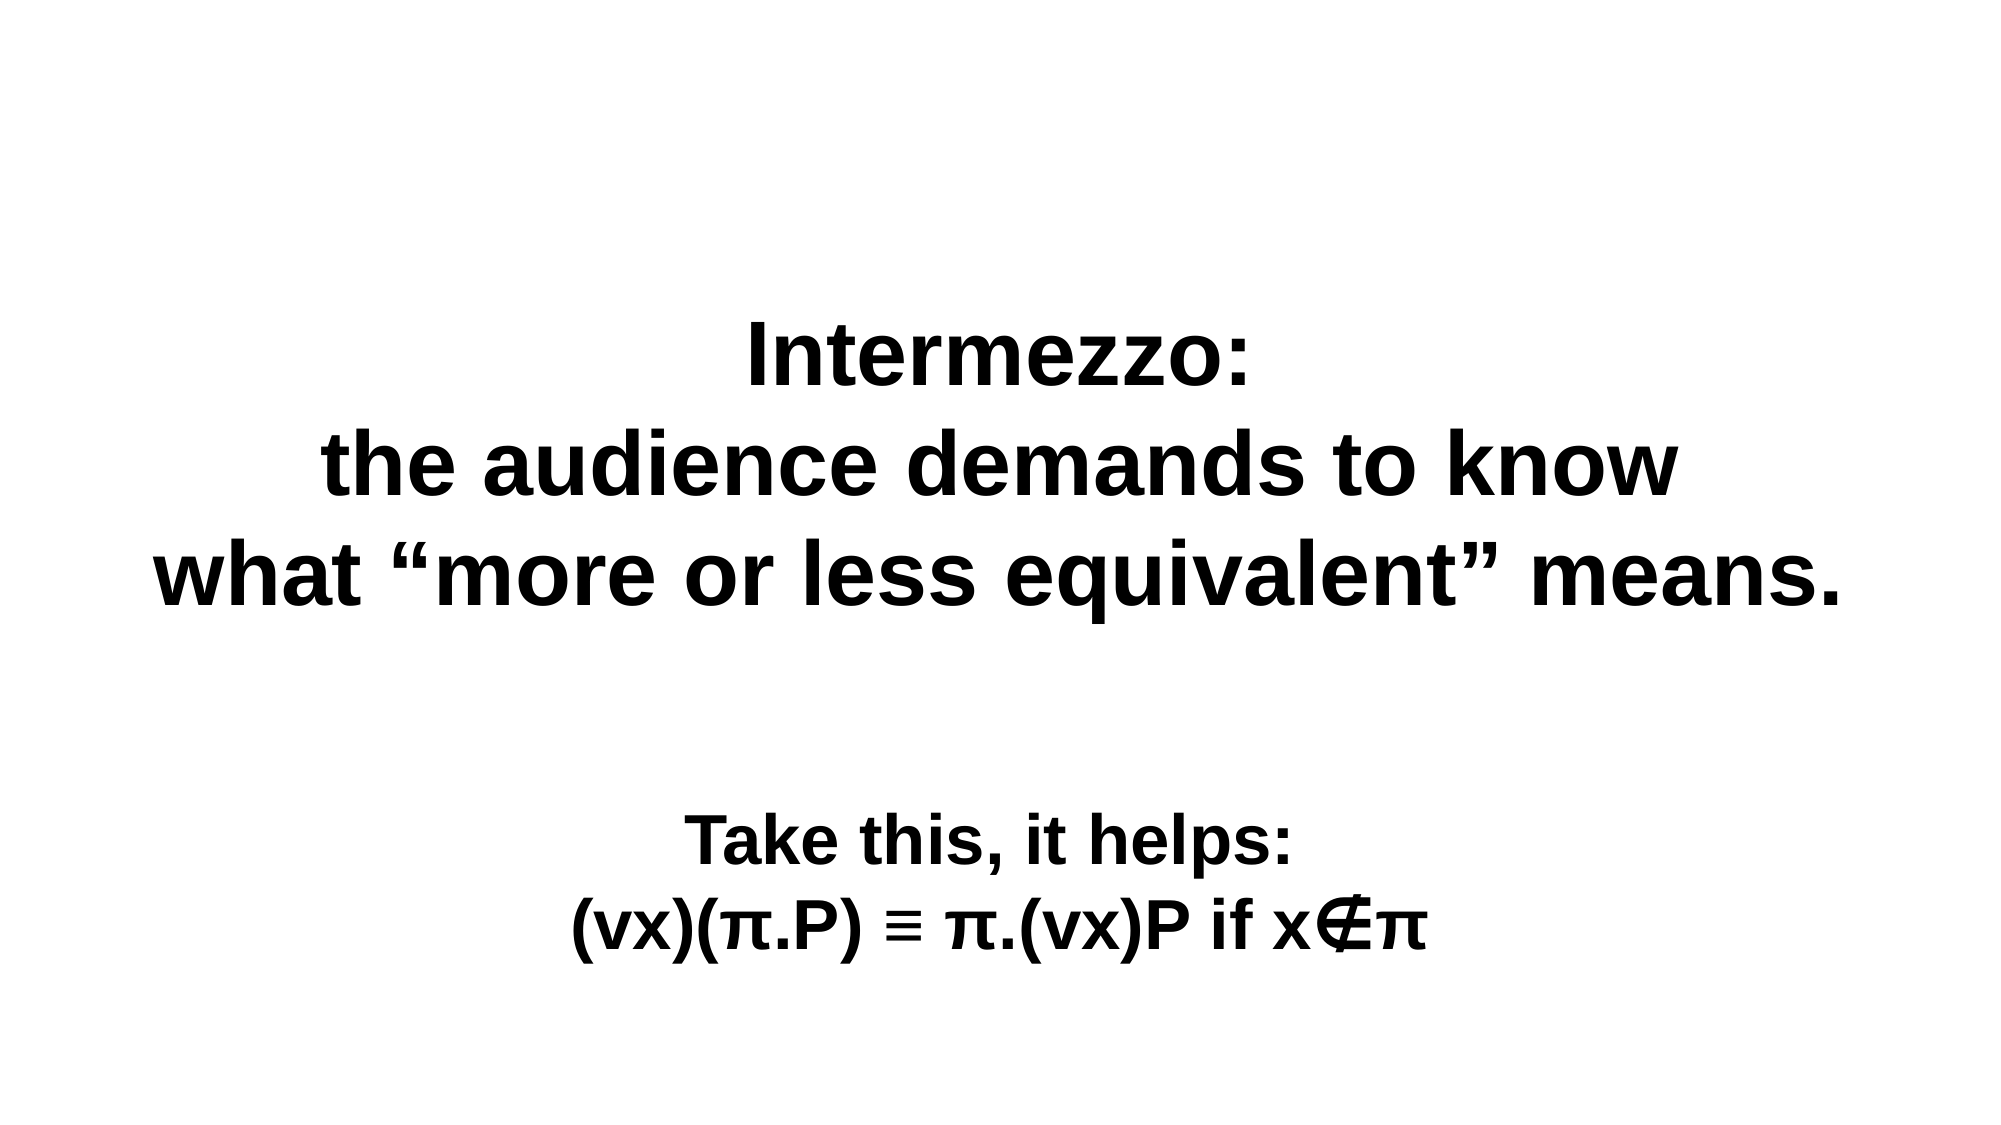

Intermezzo:
the audience demands to know
what “more or less equivalent” means.
Take this, it helps:
(vx)(π.P) ≡ π.(vx)P if x∉π